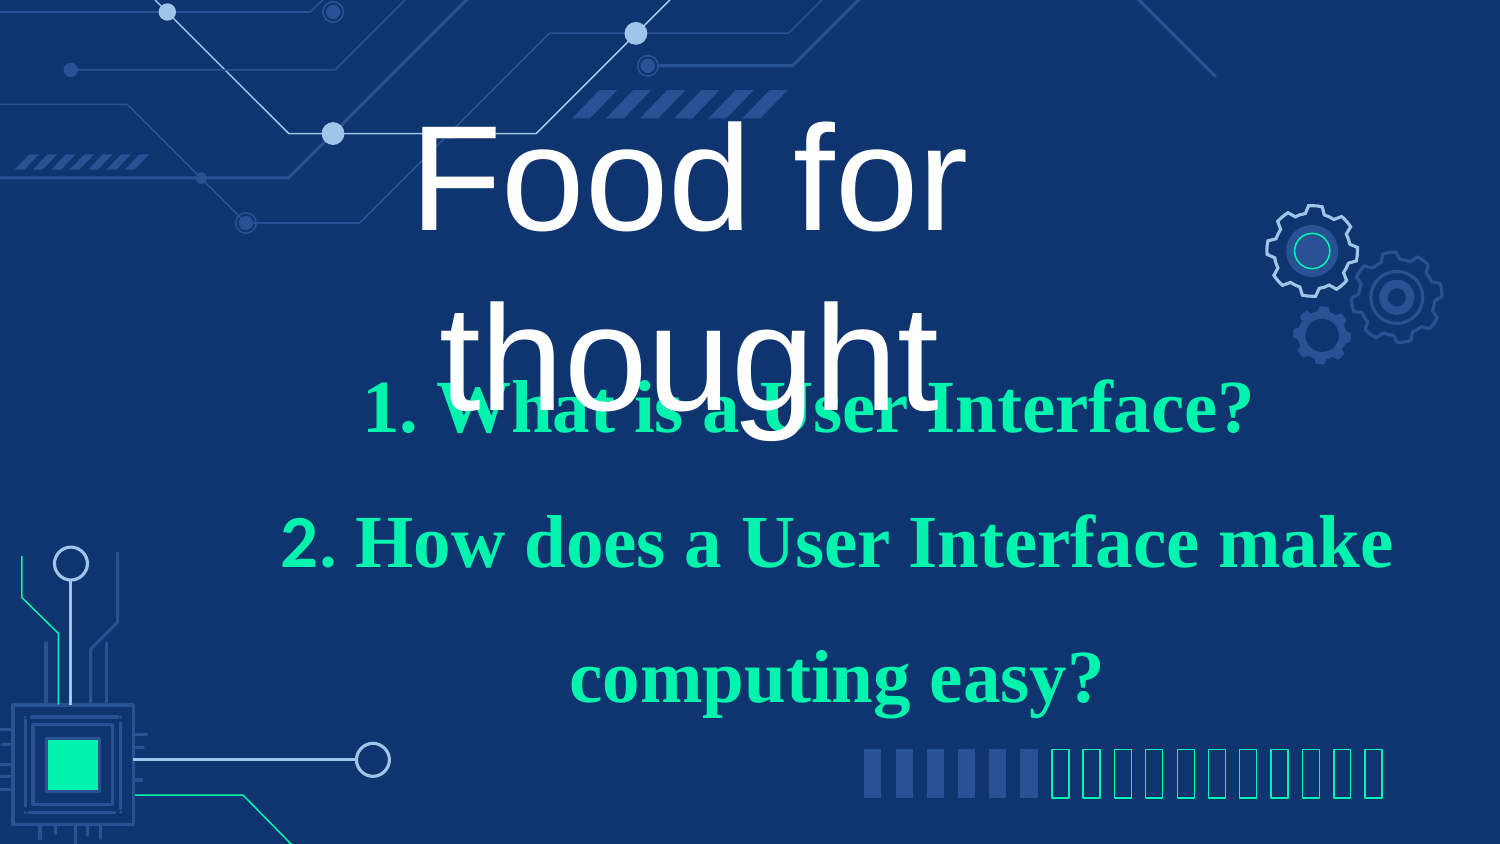

Food for thought
# 1. What is a User Interface? 2. How does a User Interface make computing easy?